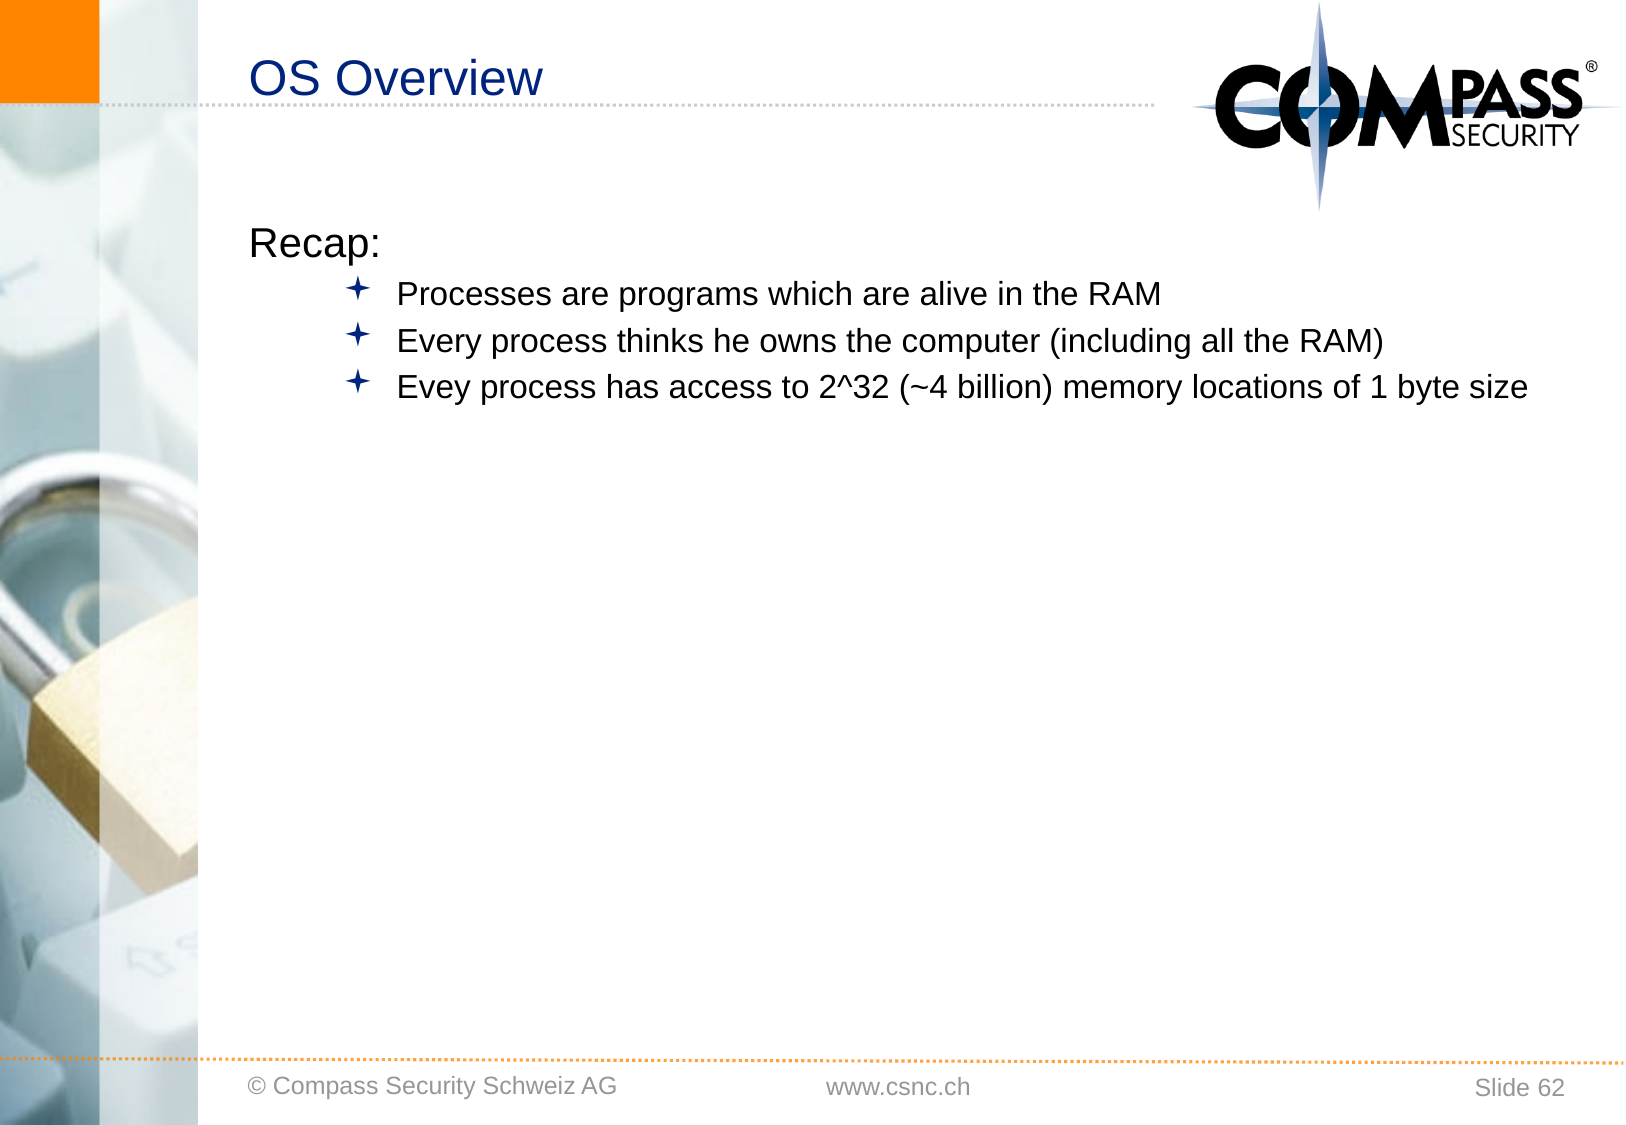

# OS Overview
Recap:
Processes are programs which are alive in the RAM
Every process thinks he owns the computer (including all the RAM)
Evey process has access to 2^32 (~4 billion) memory locations of 1 byte size